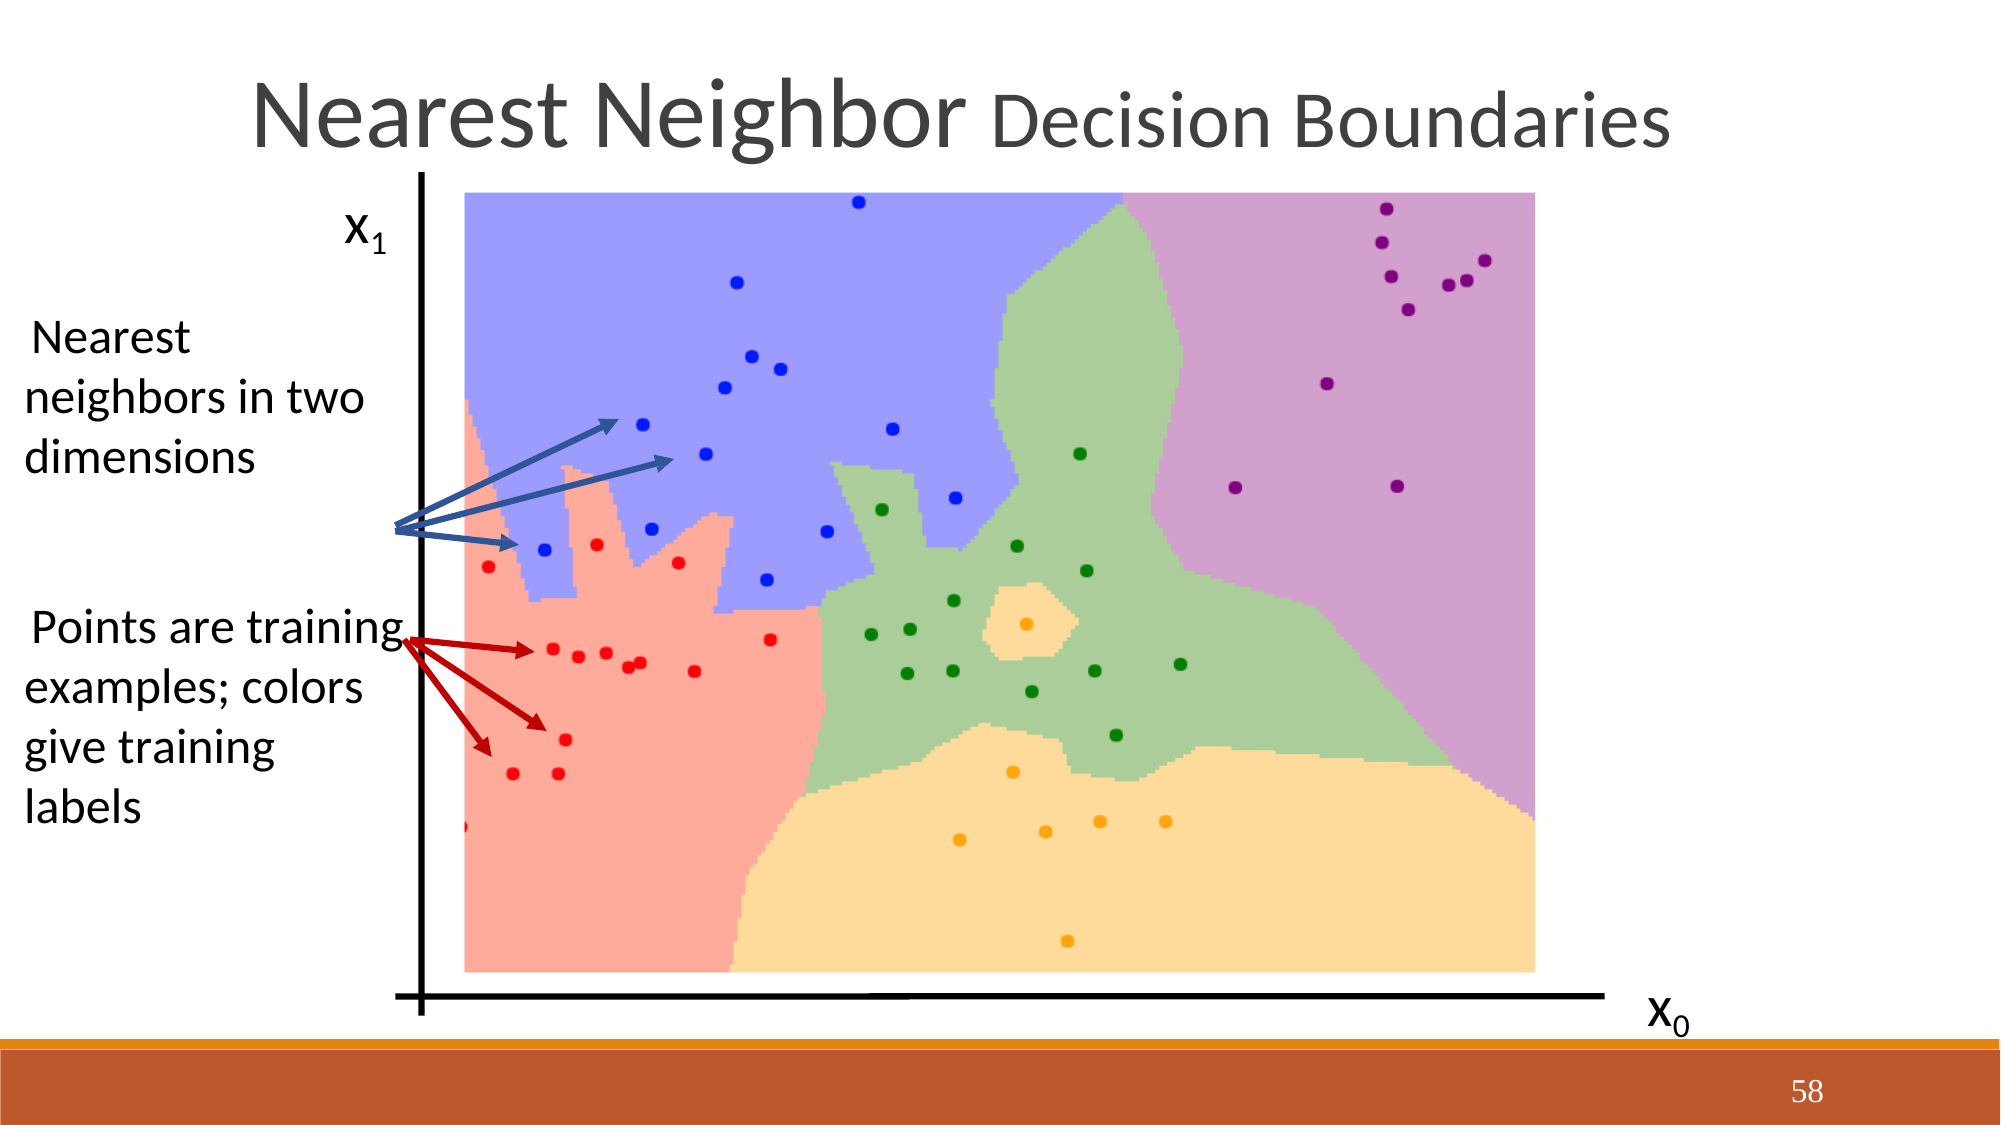

Nearest Neighbor Decision Boundaries

x1
Nearest neighbors in two dimensions

Points are training examples; colors give training labels

x0

58